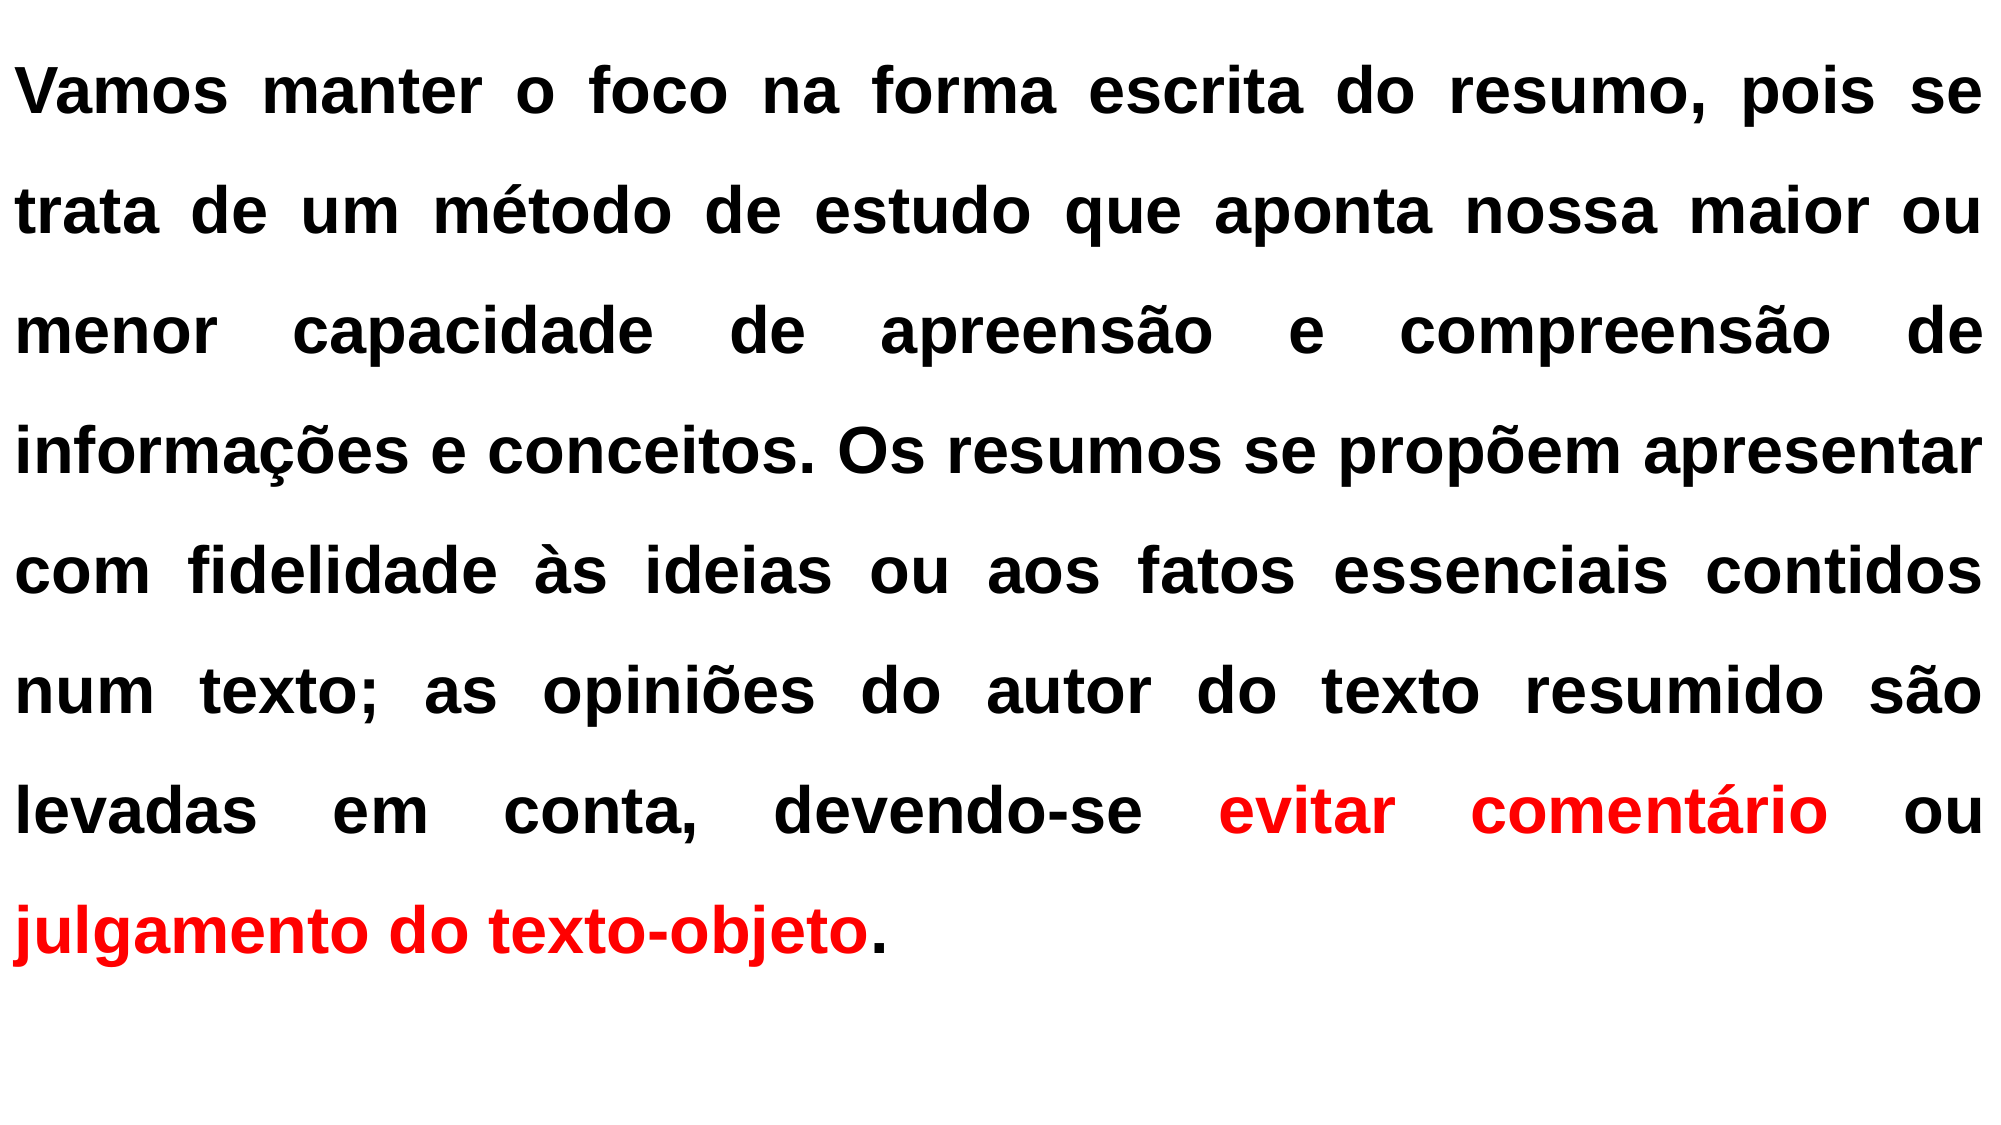

Vamos manter o foco na forma escrita do resumo, pois se trata de um método de estudo que aponta nossa maior ou menor capacidade de apreensão e compreensão de informações e conceitos. Os resumos se propõem apresentar com fidelidade às ideias ou aos fatos essenciais contidos num texto; as opiniões do autor do texto resumido são levadas em conta, devendo-se evitar comentário ou julgamento do texto-objeto.